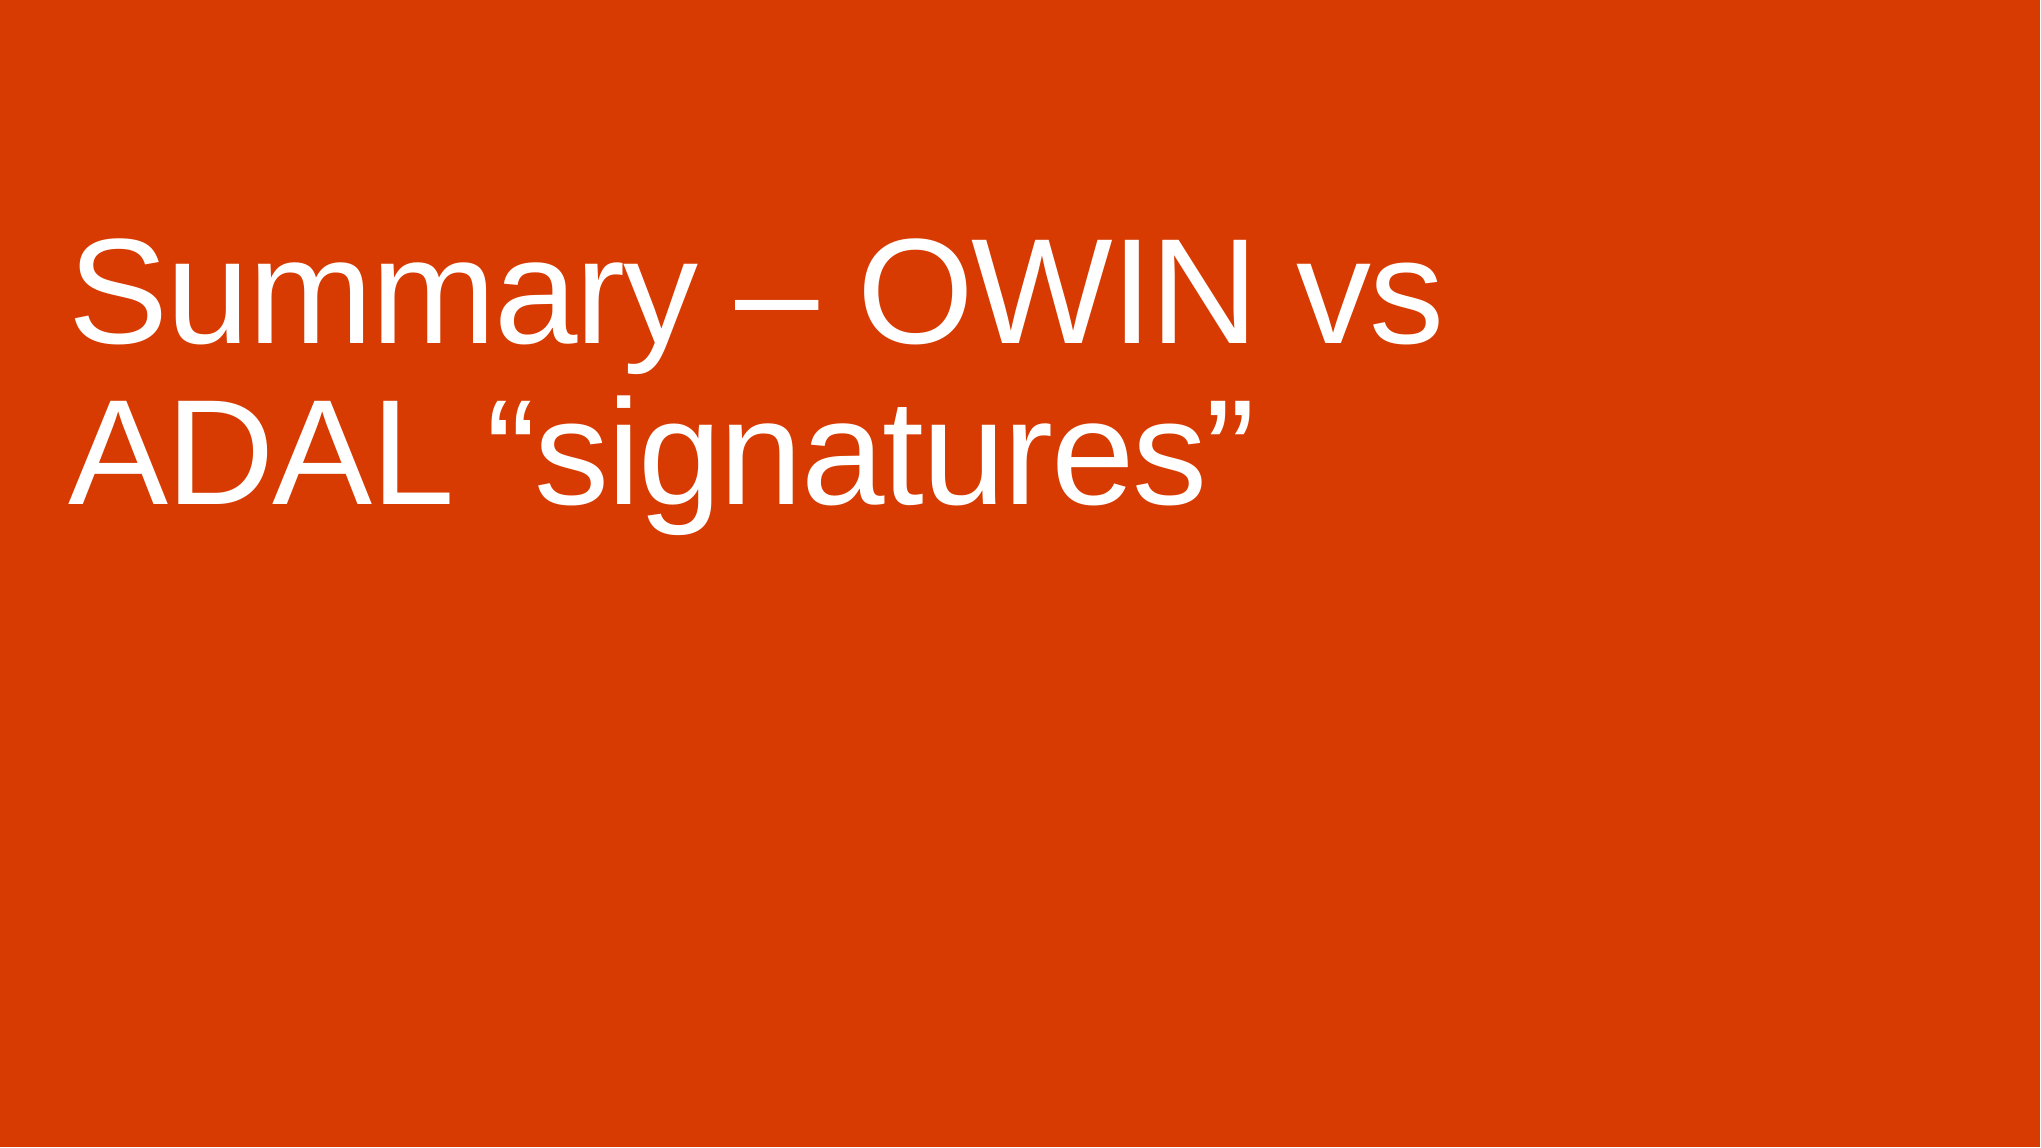

# Summary – OWIN vs ADAL “signatures”